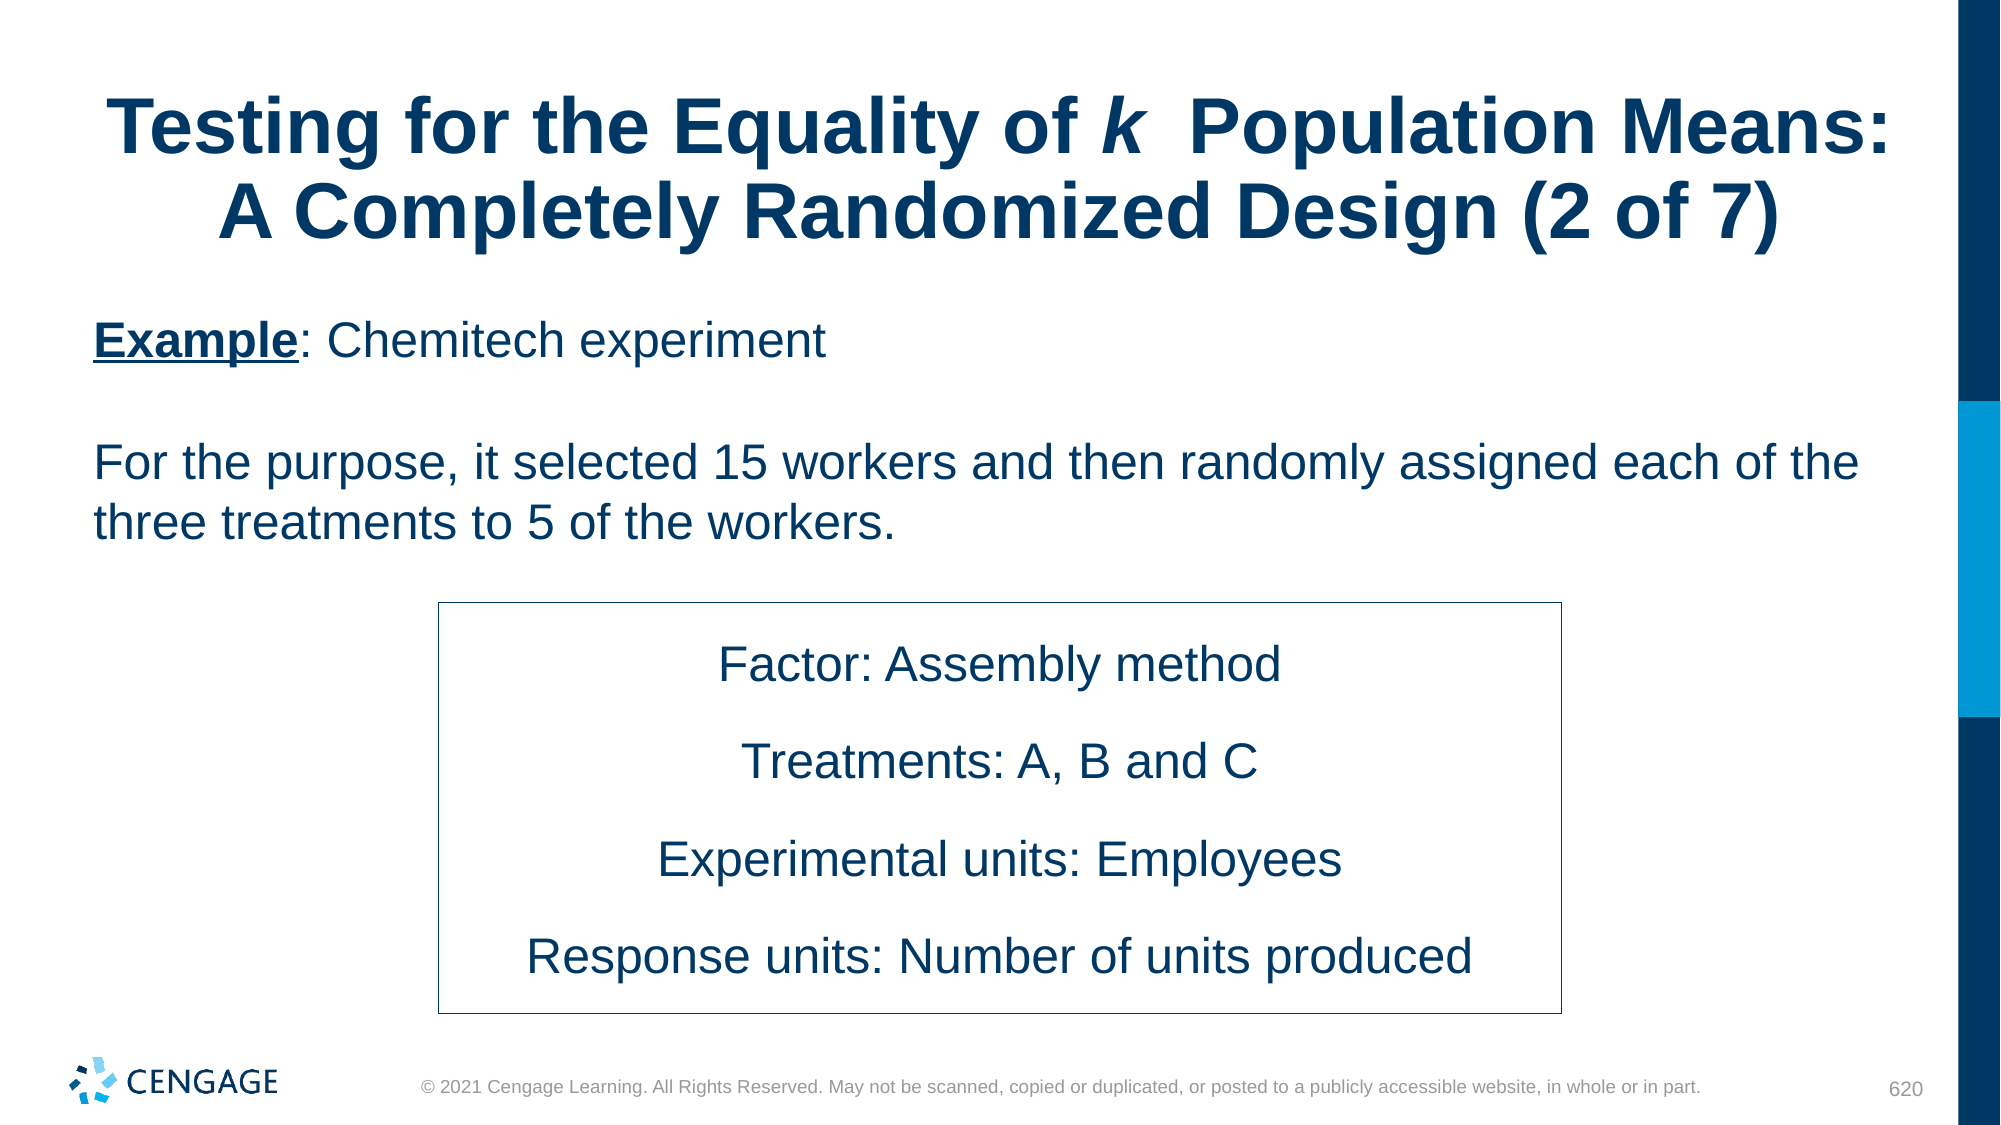

# Testing for the Equality of k  Population Means: A Completely Randomized Design (2 of 7)
Example: Chemitech experiment
For the purpose, it selected 15 workers and then randomly assigned each of the three treatments to 5 of the workers.
Factor: Assembly method
Treatments: A, B and C
Experimental units: Employees
Response units: Number of units produced